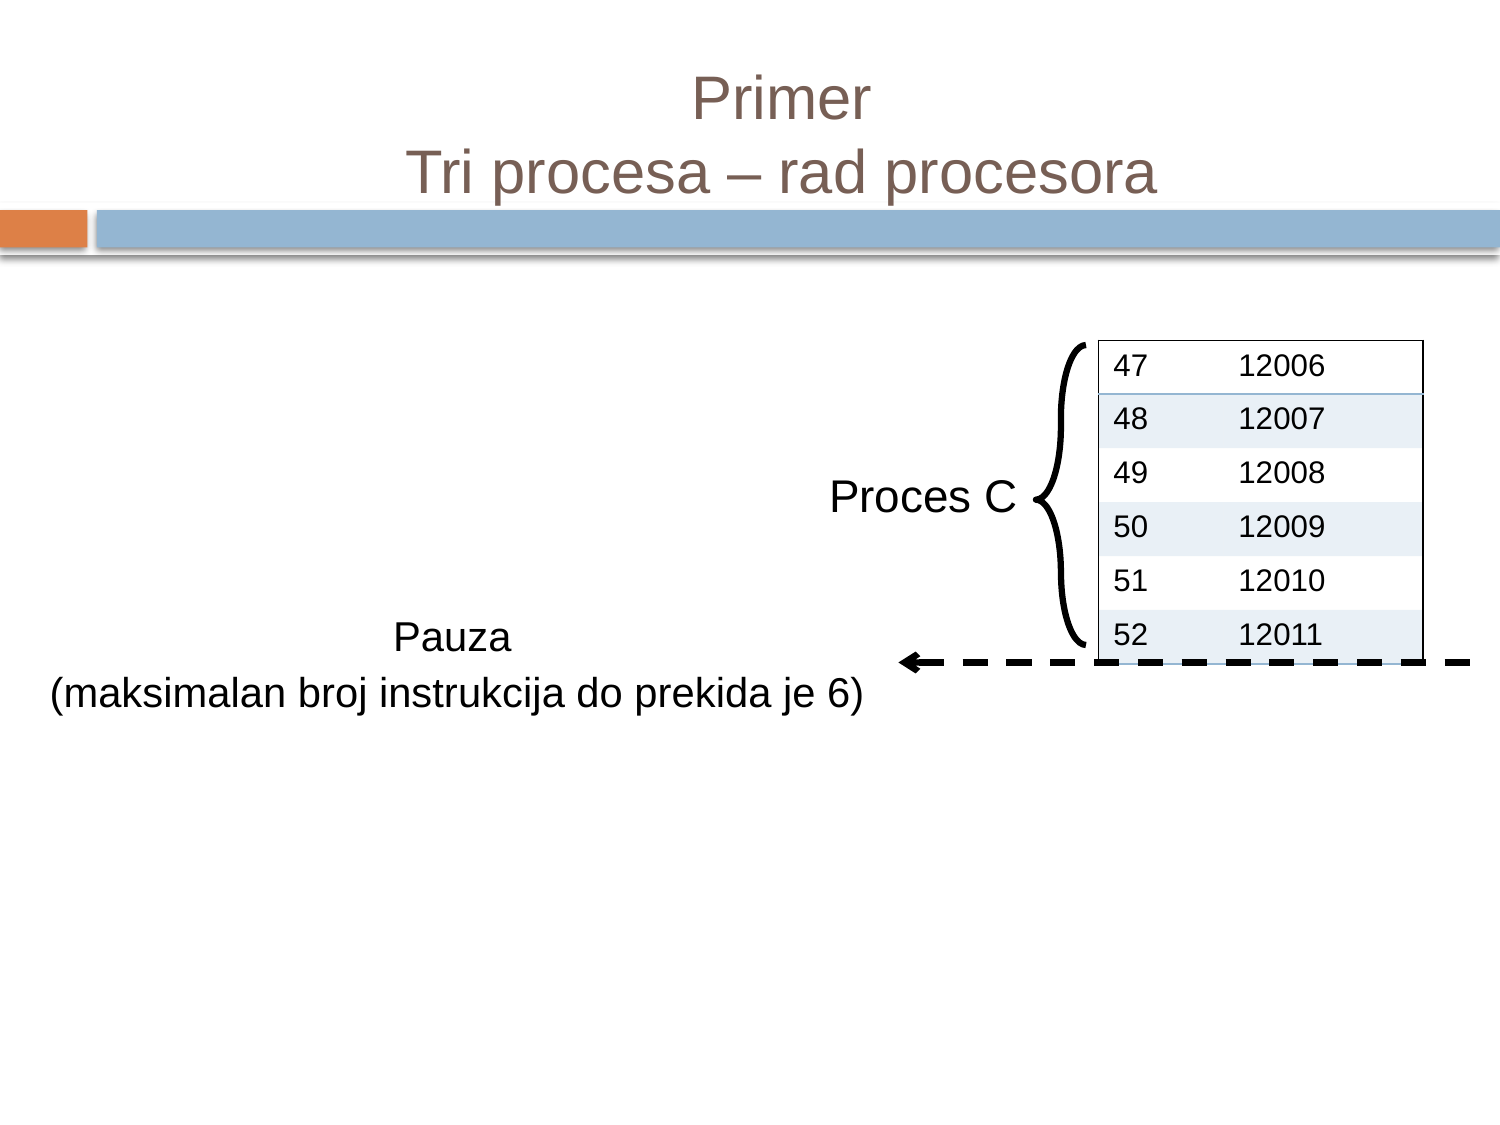

# Primer Tri procesa – rad procesora
| 47 | 12006 |
| --- | --- |
| 48 | 12007 |
| 49 | 12008 |
| 50 | 12009 |
| 51 | 12010 |
| 52 | 12011 |

Proces C
Pauza
(maksimalan broj instrukcija do prekida je 6)